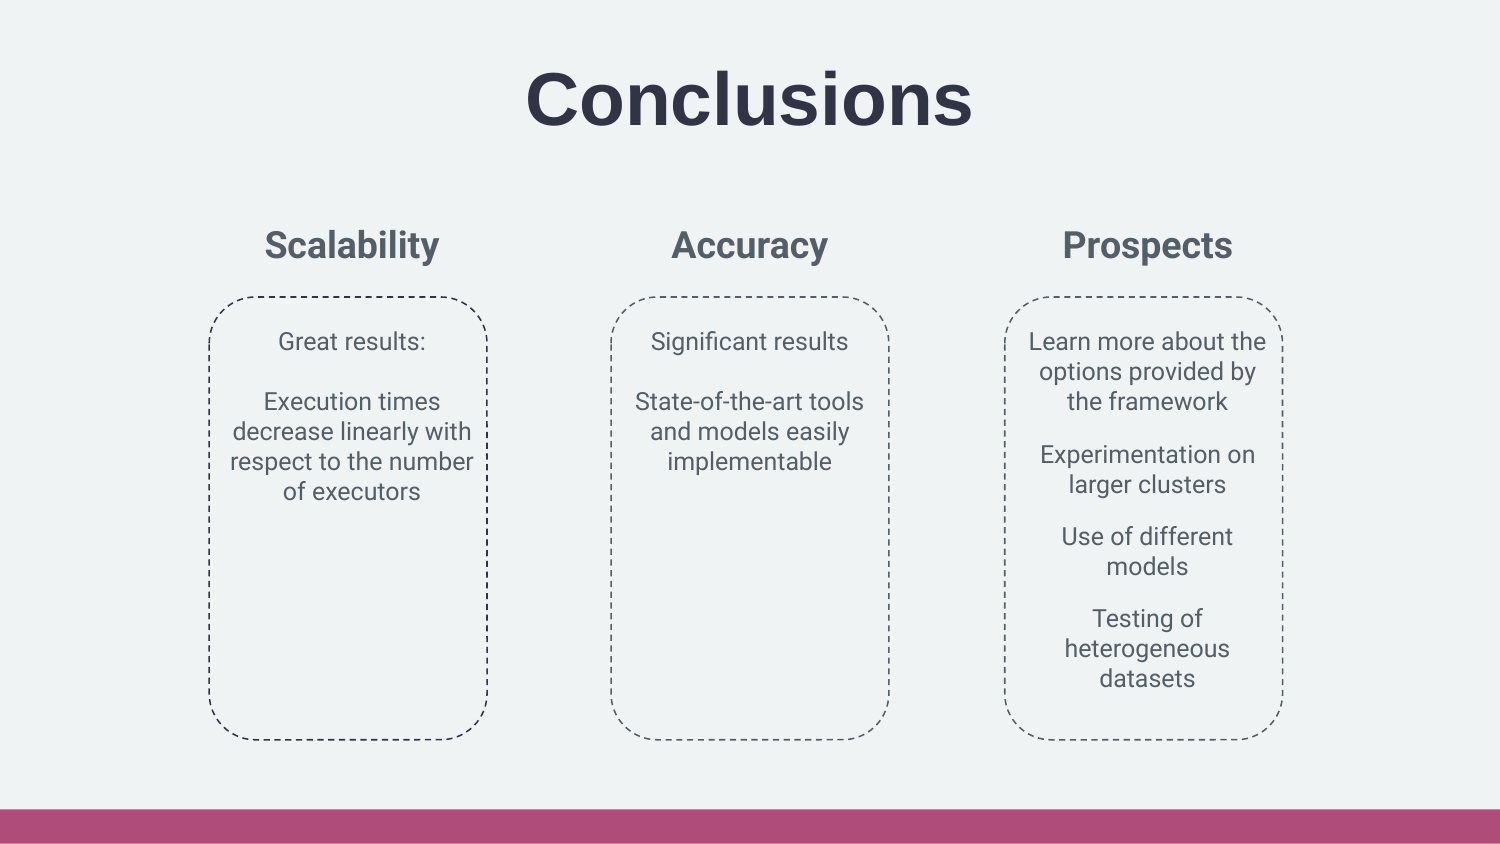

# Conclusions
Scalability
Accuracy
Prospects

Great results:

Execution times decrease linearly with respect to the number of executors
Significant results

State-of-the-art tools and models easily implementable
Learn more about the options provided by the framework

Experimentation on larger clusters

Use of different models

Testing of heterogeneous datasets